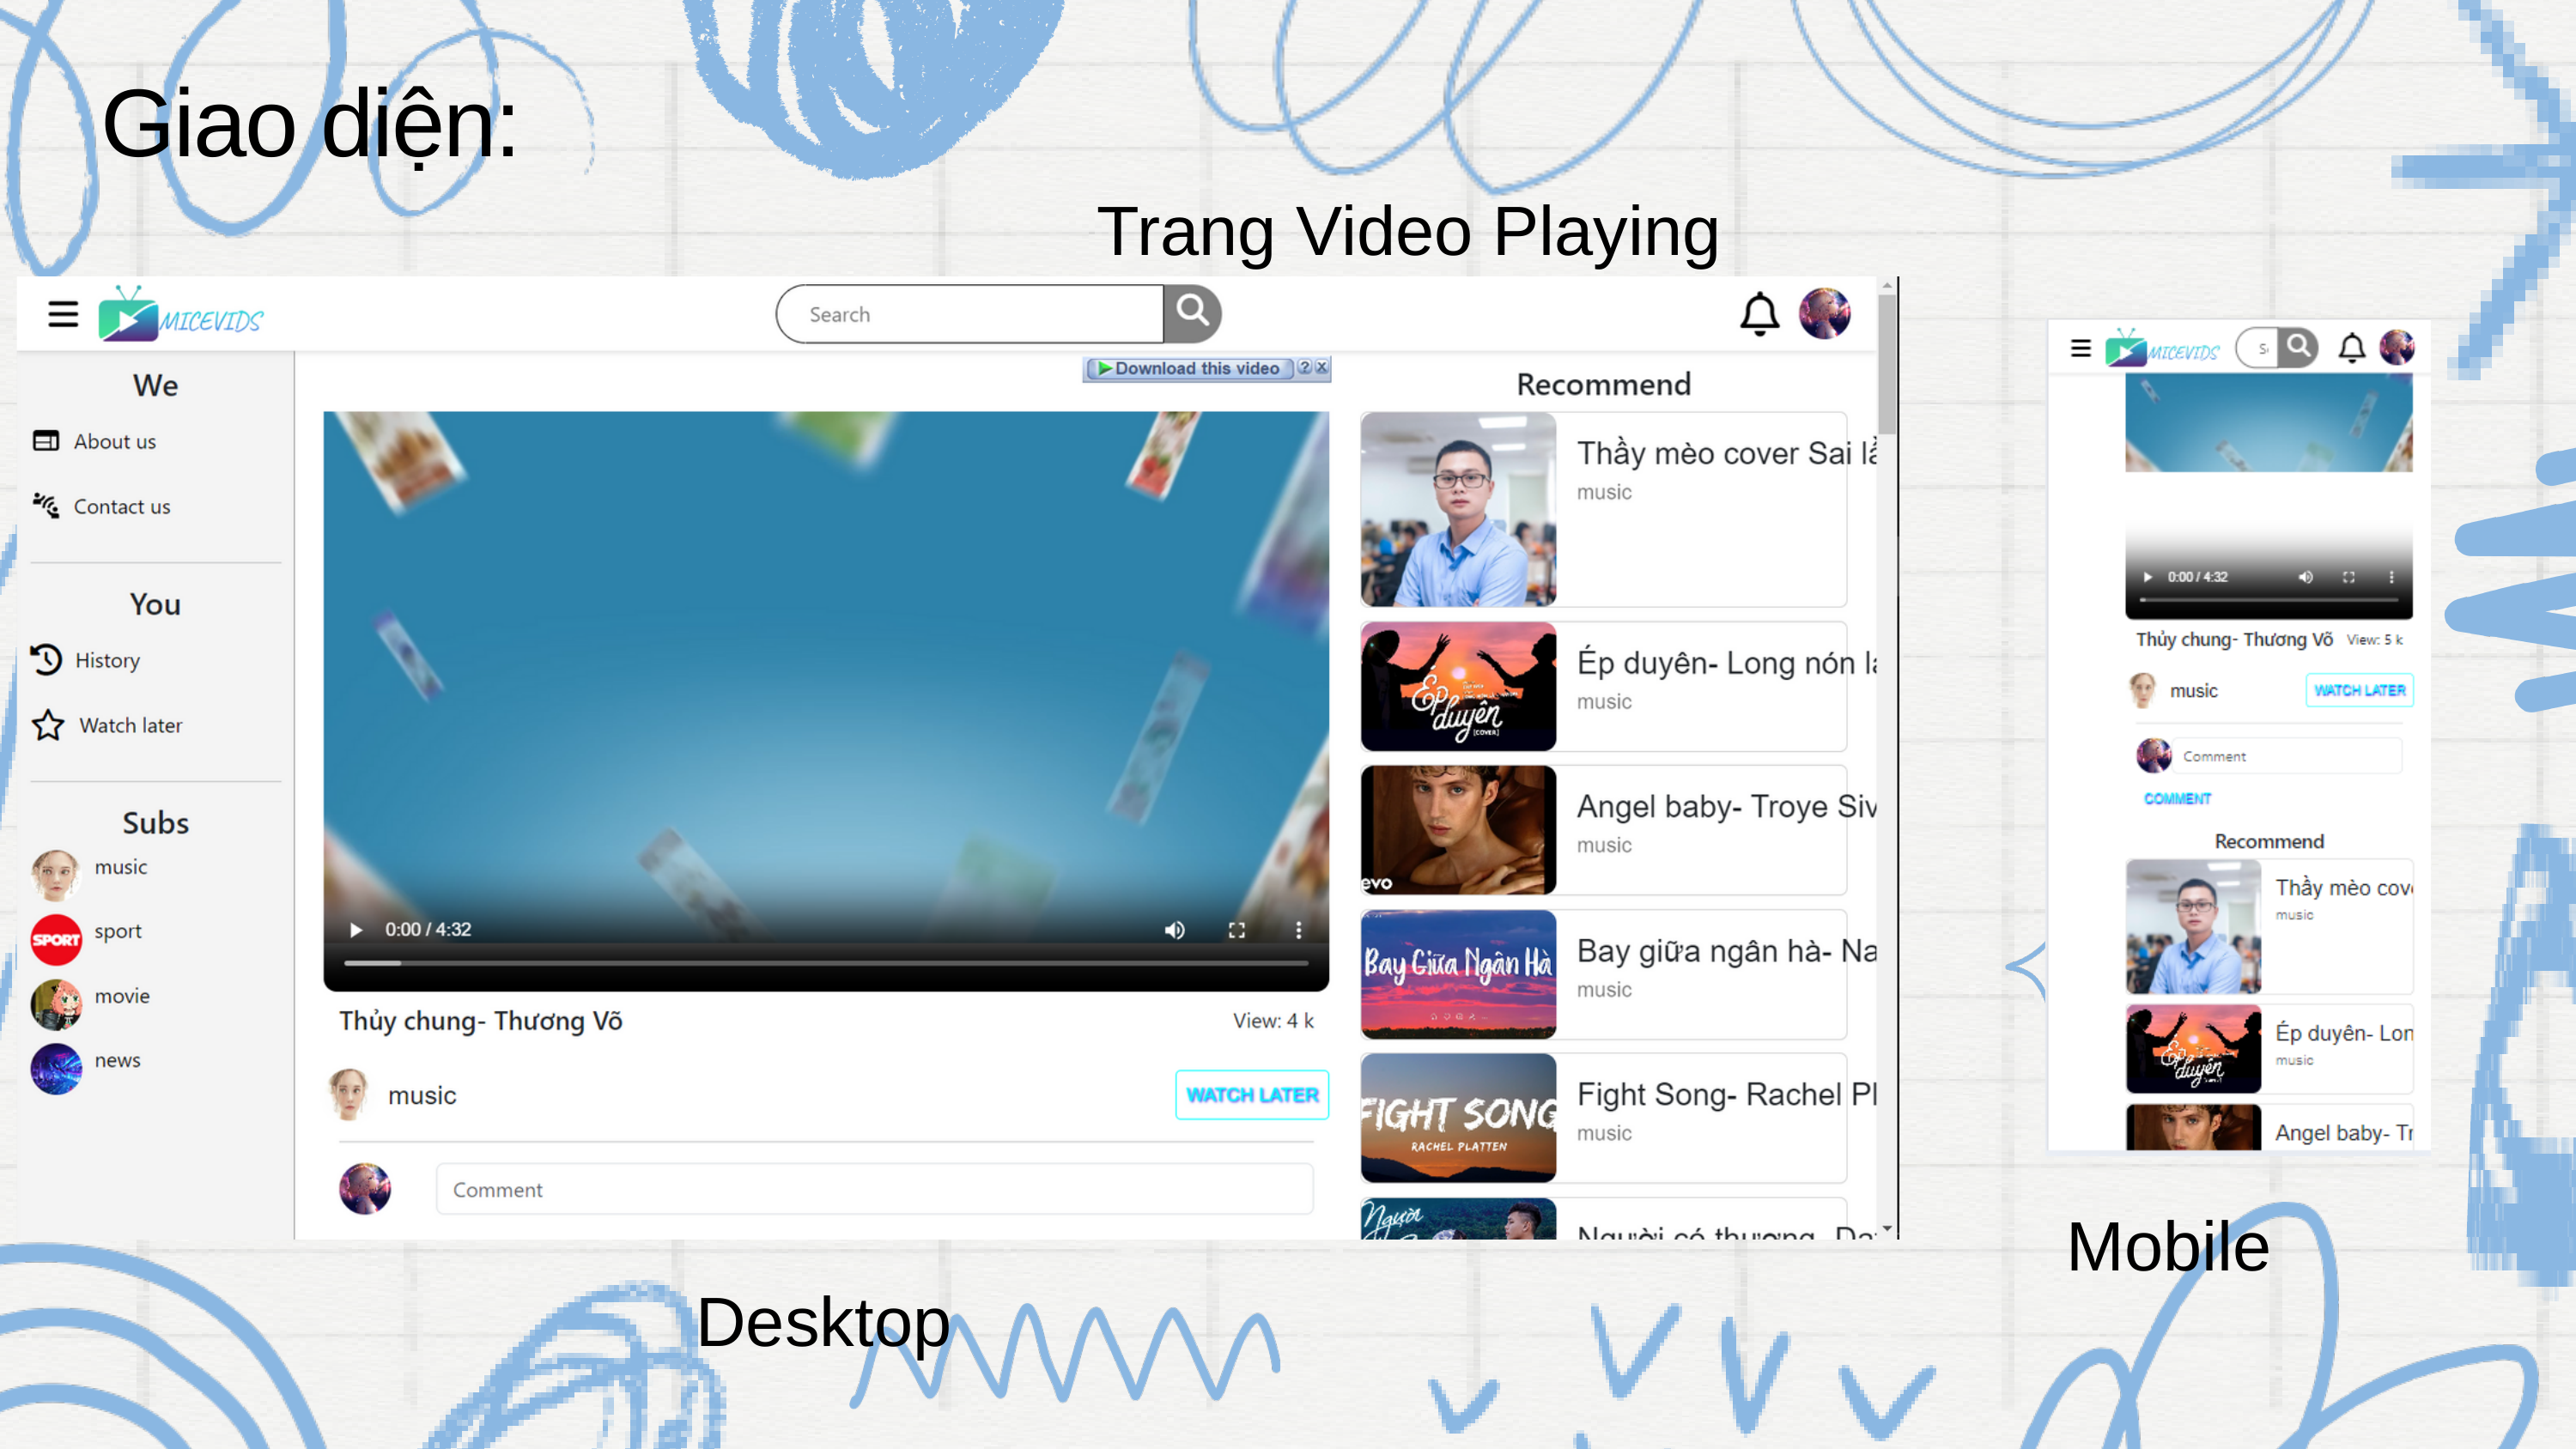

Giao diện:
Trang Video Playing

Mobile

Desktop